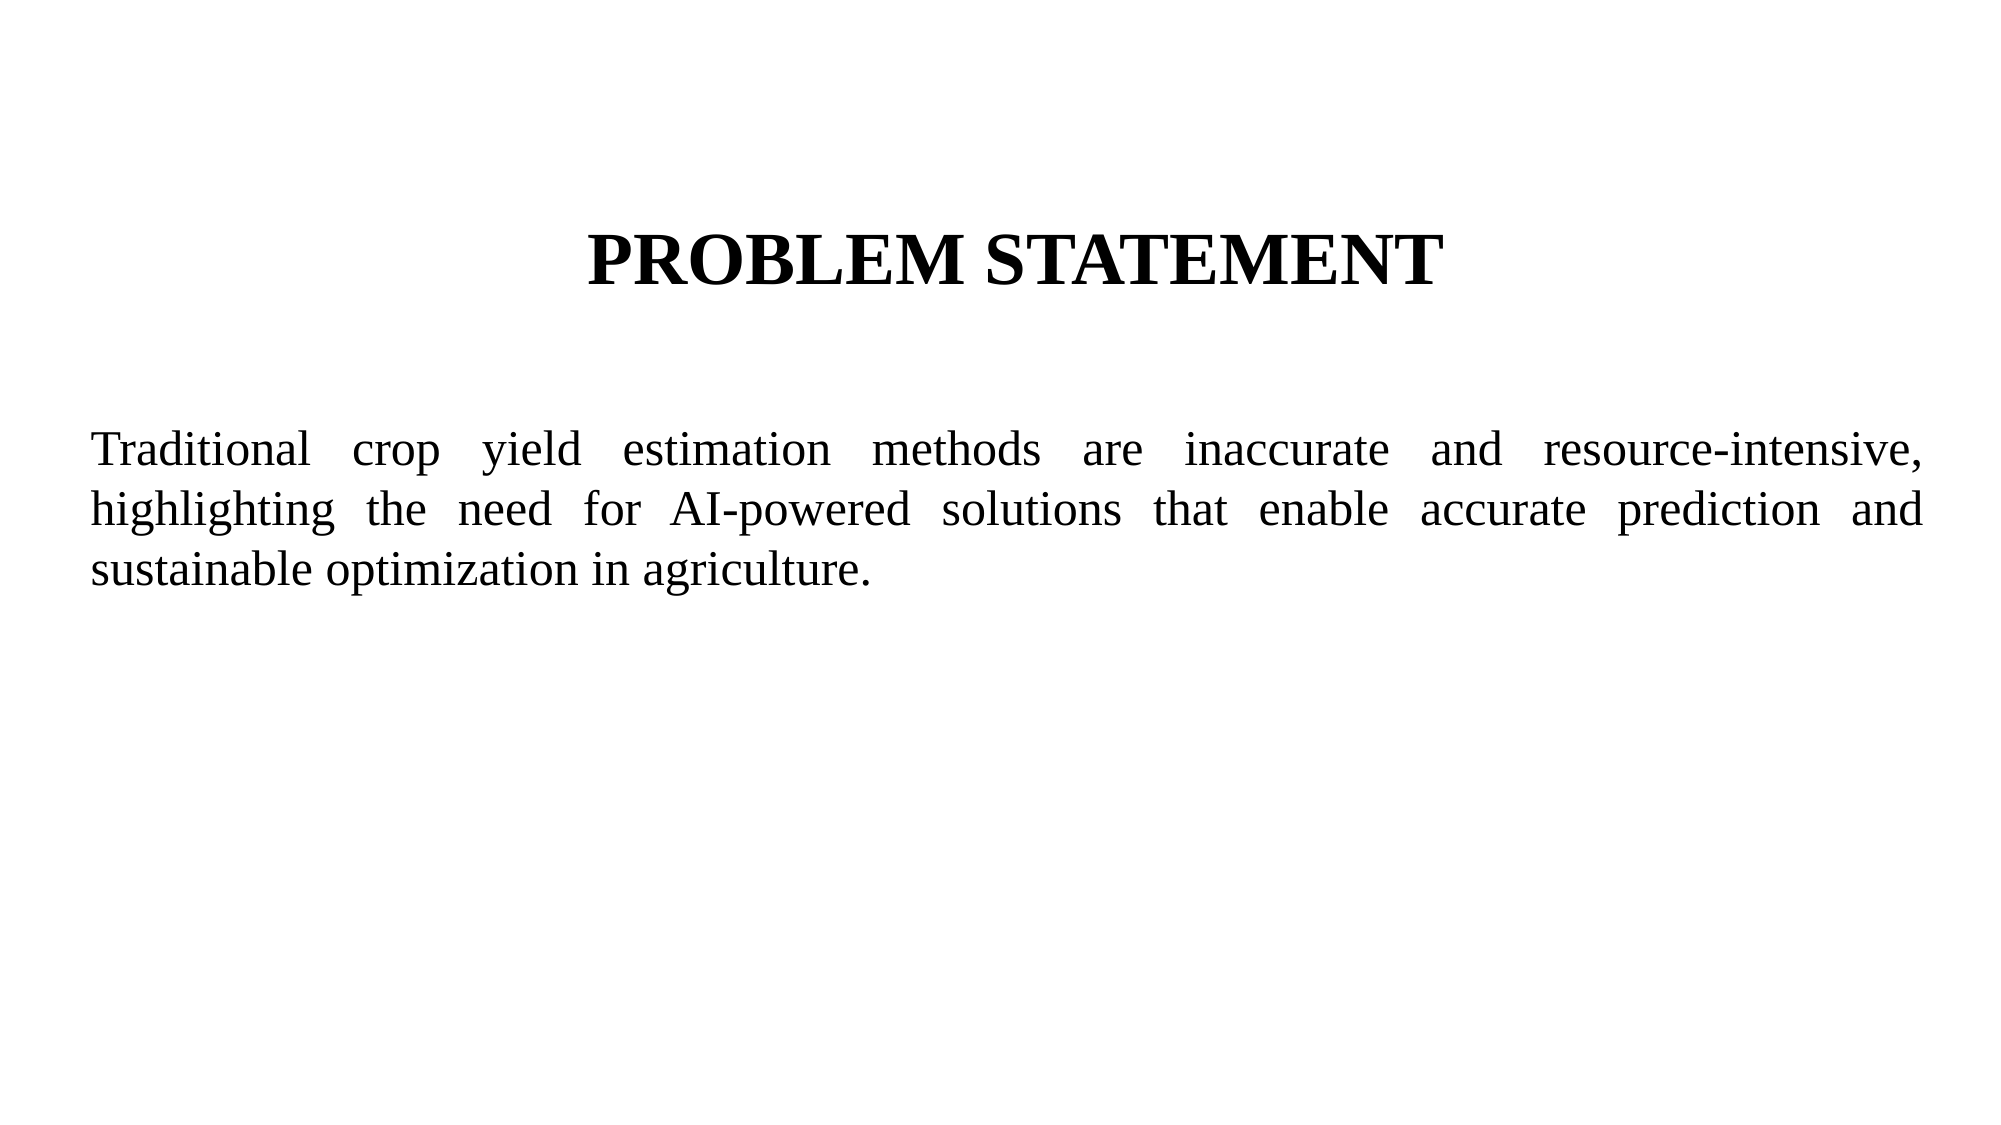

# PROBLEM STATEMENT
Traditional crop yield estimation methods are inaccurate and resource-intensive, highlighting the need for AI-powered solutions that enable accurate prediction and sustainable optimization in agriculture.